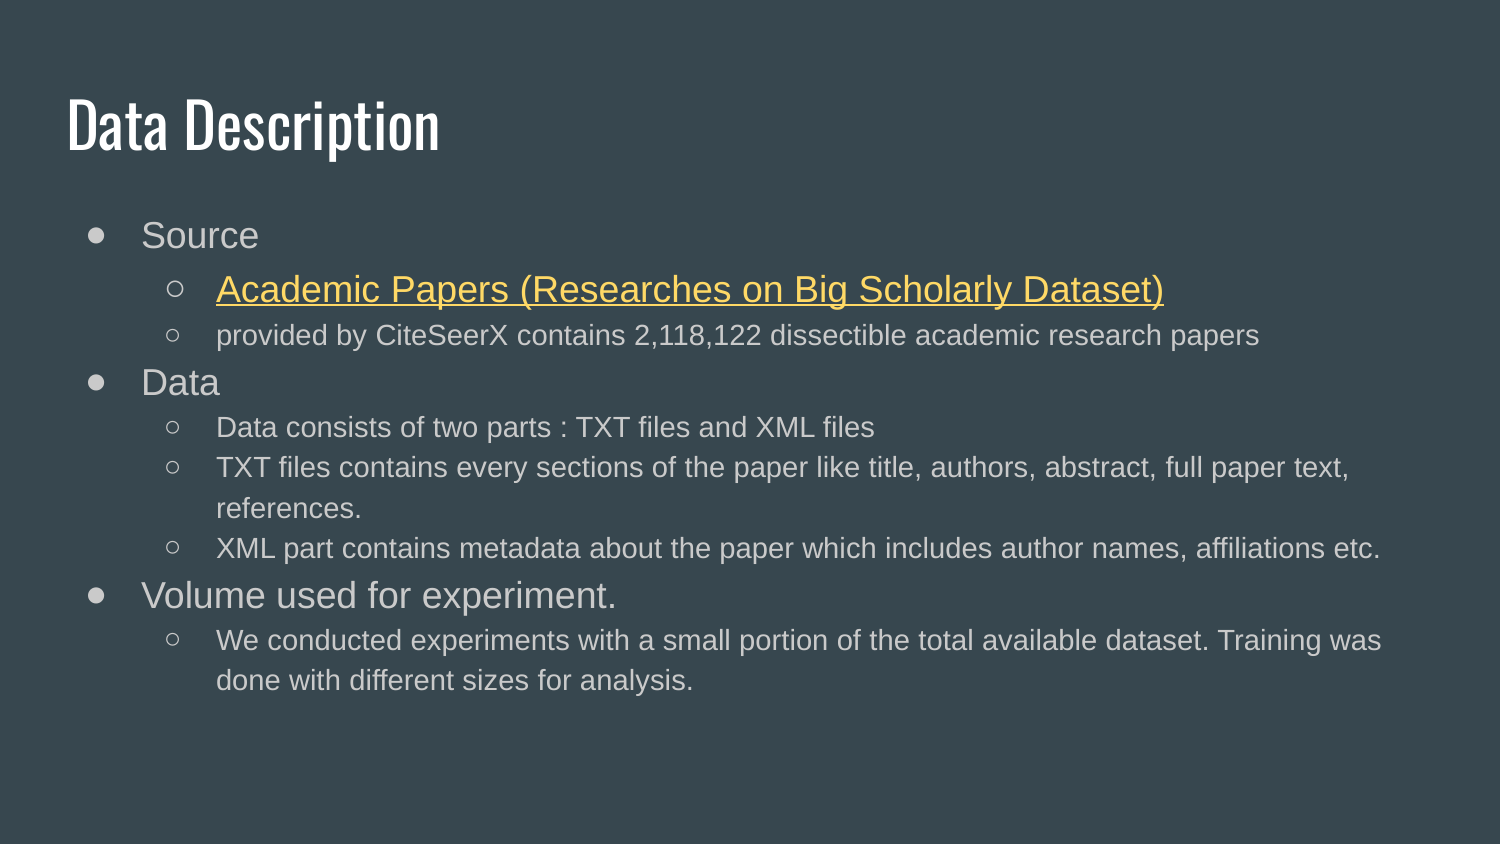

# Data Description
Source
Academic Papers (Researches on Big Scholarly Dataset)
provided by CiteSeerX contains 2,118,122 dissectible academic research papers
Data
Data consists of two parts : TXT files and XML files
TXT files contains every sections of the paper like title, authors, abstract, full paper text, references.
XML part contains metadata about the paper which includes author names, affiliations etc.
Volume used for experiment.
We conducted experiments with a small portion of the total available dataset. Training was done with different sizes for analysis.